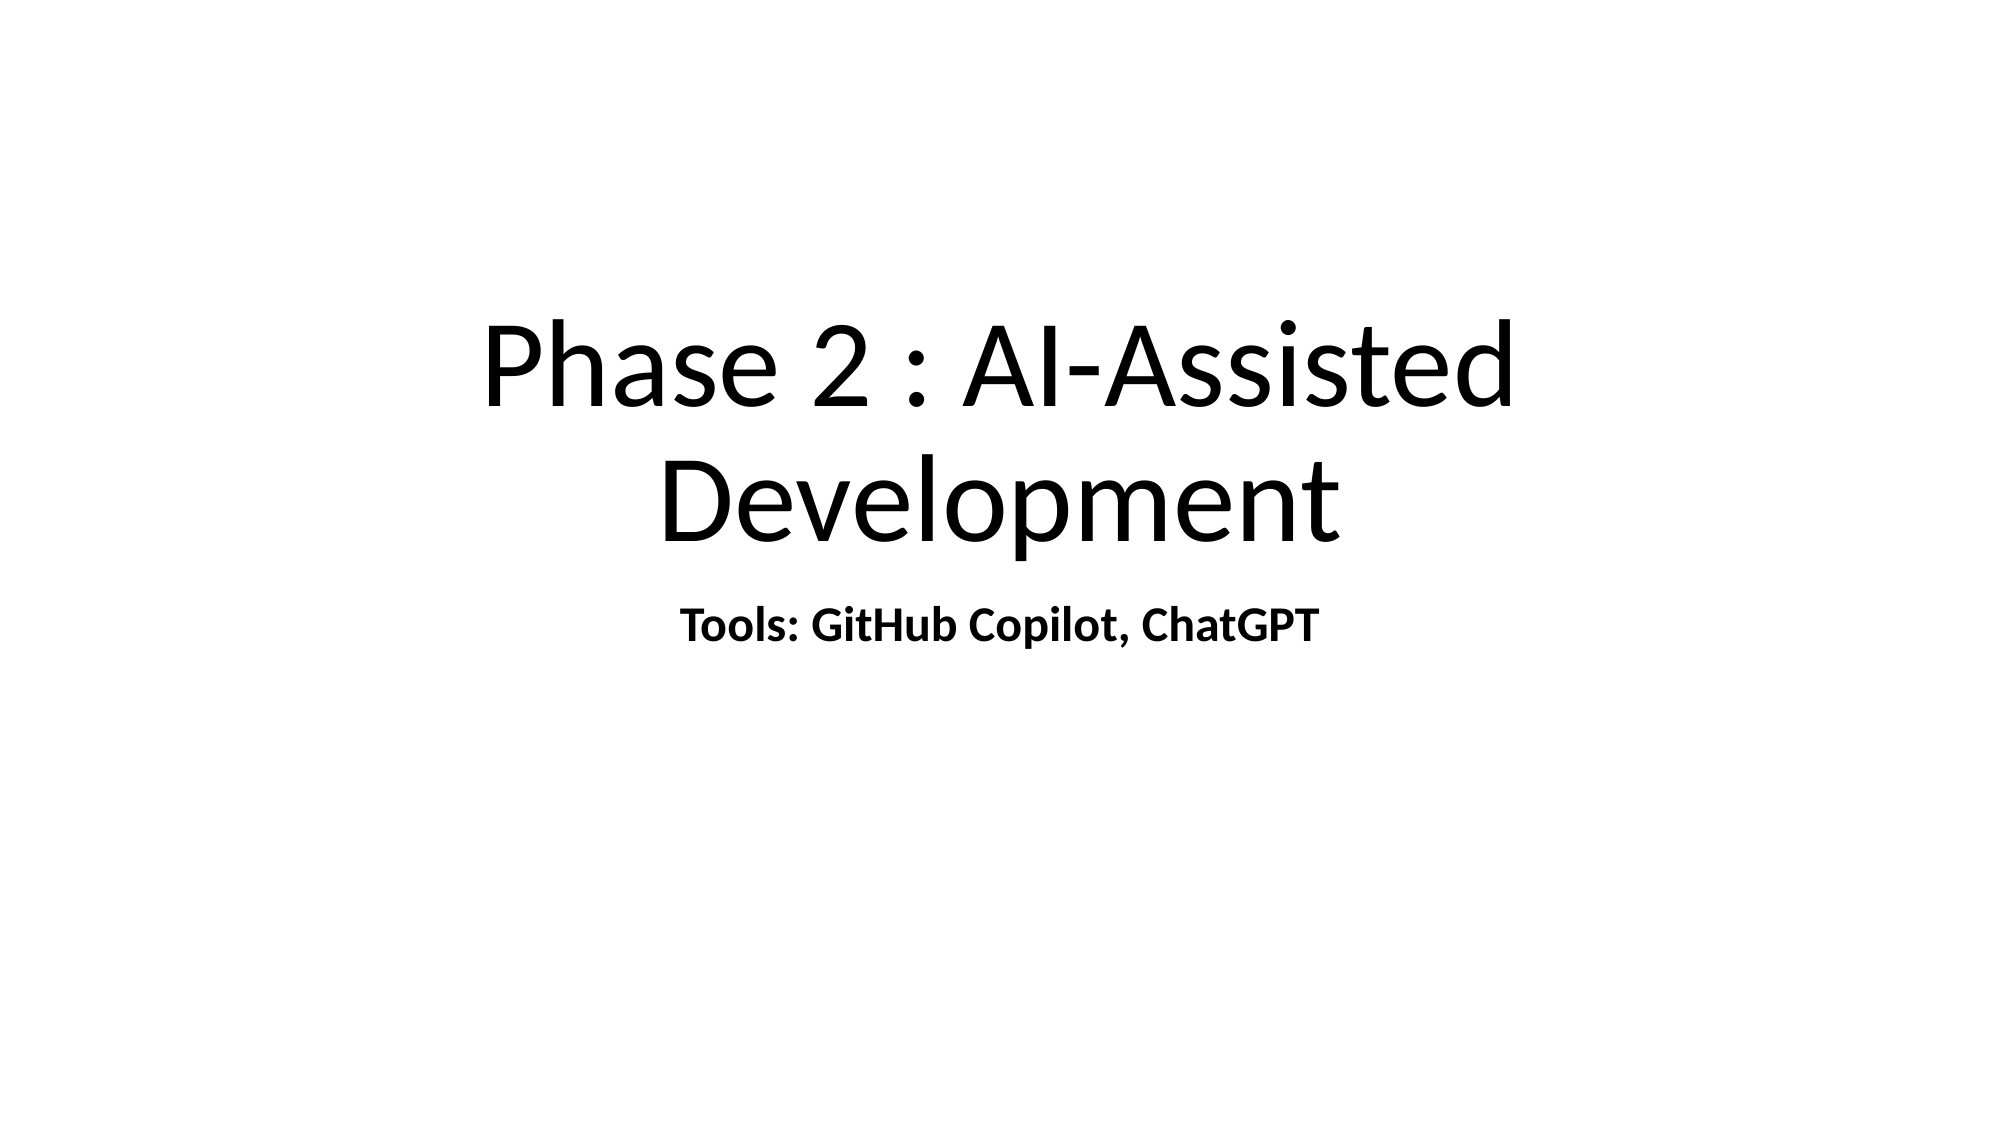

# Phase 2 : AI-Assisted Development
Tools: GitHub Copilot, ChatGPT